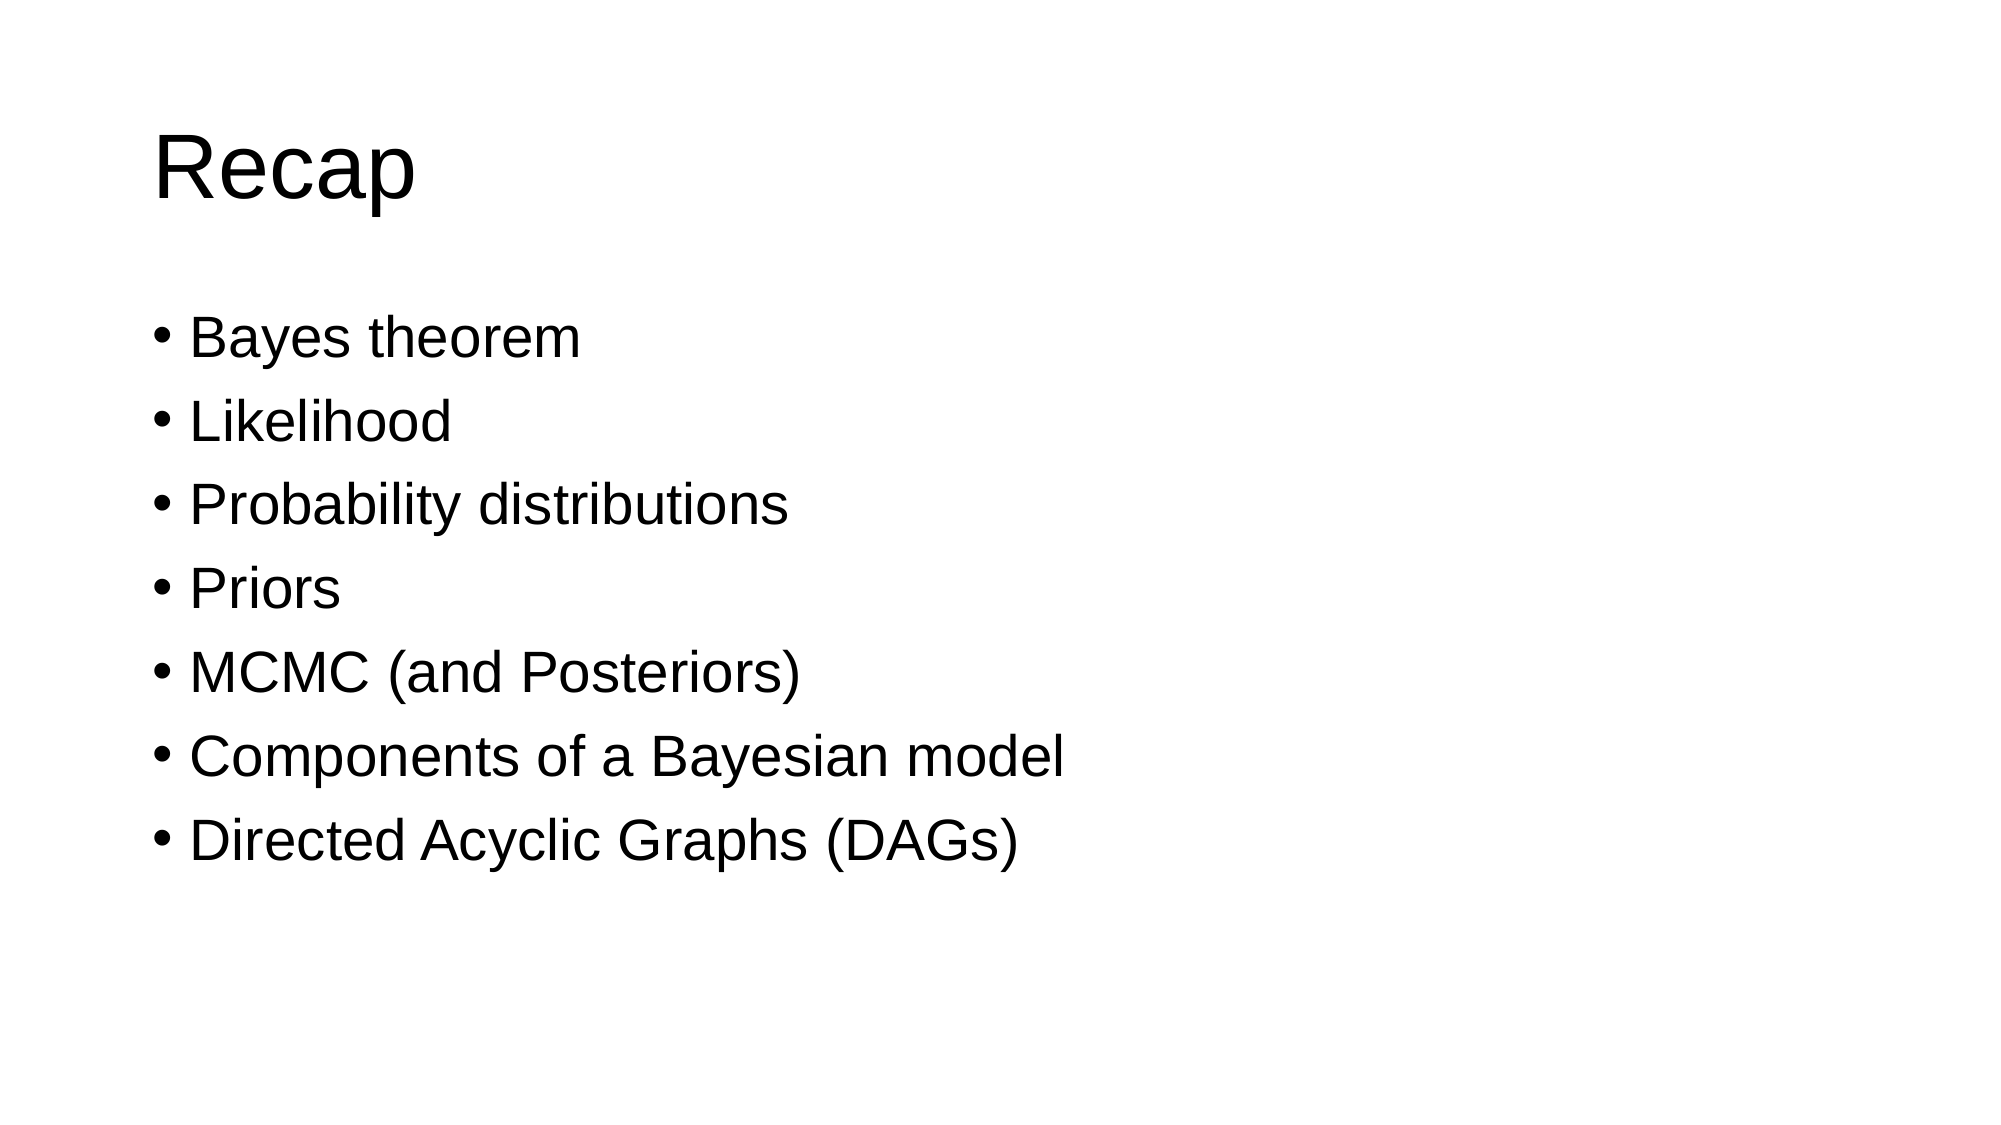

# Recap
Bayes theorem
Likelihood
Probability distributions
Priors
MCMC (and Posteriors)
Components of a Bayesian model
Directed Acyclic Graphs (DAGs)